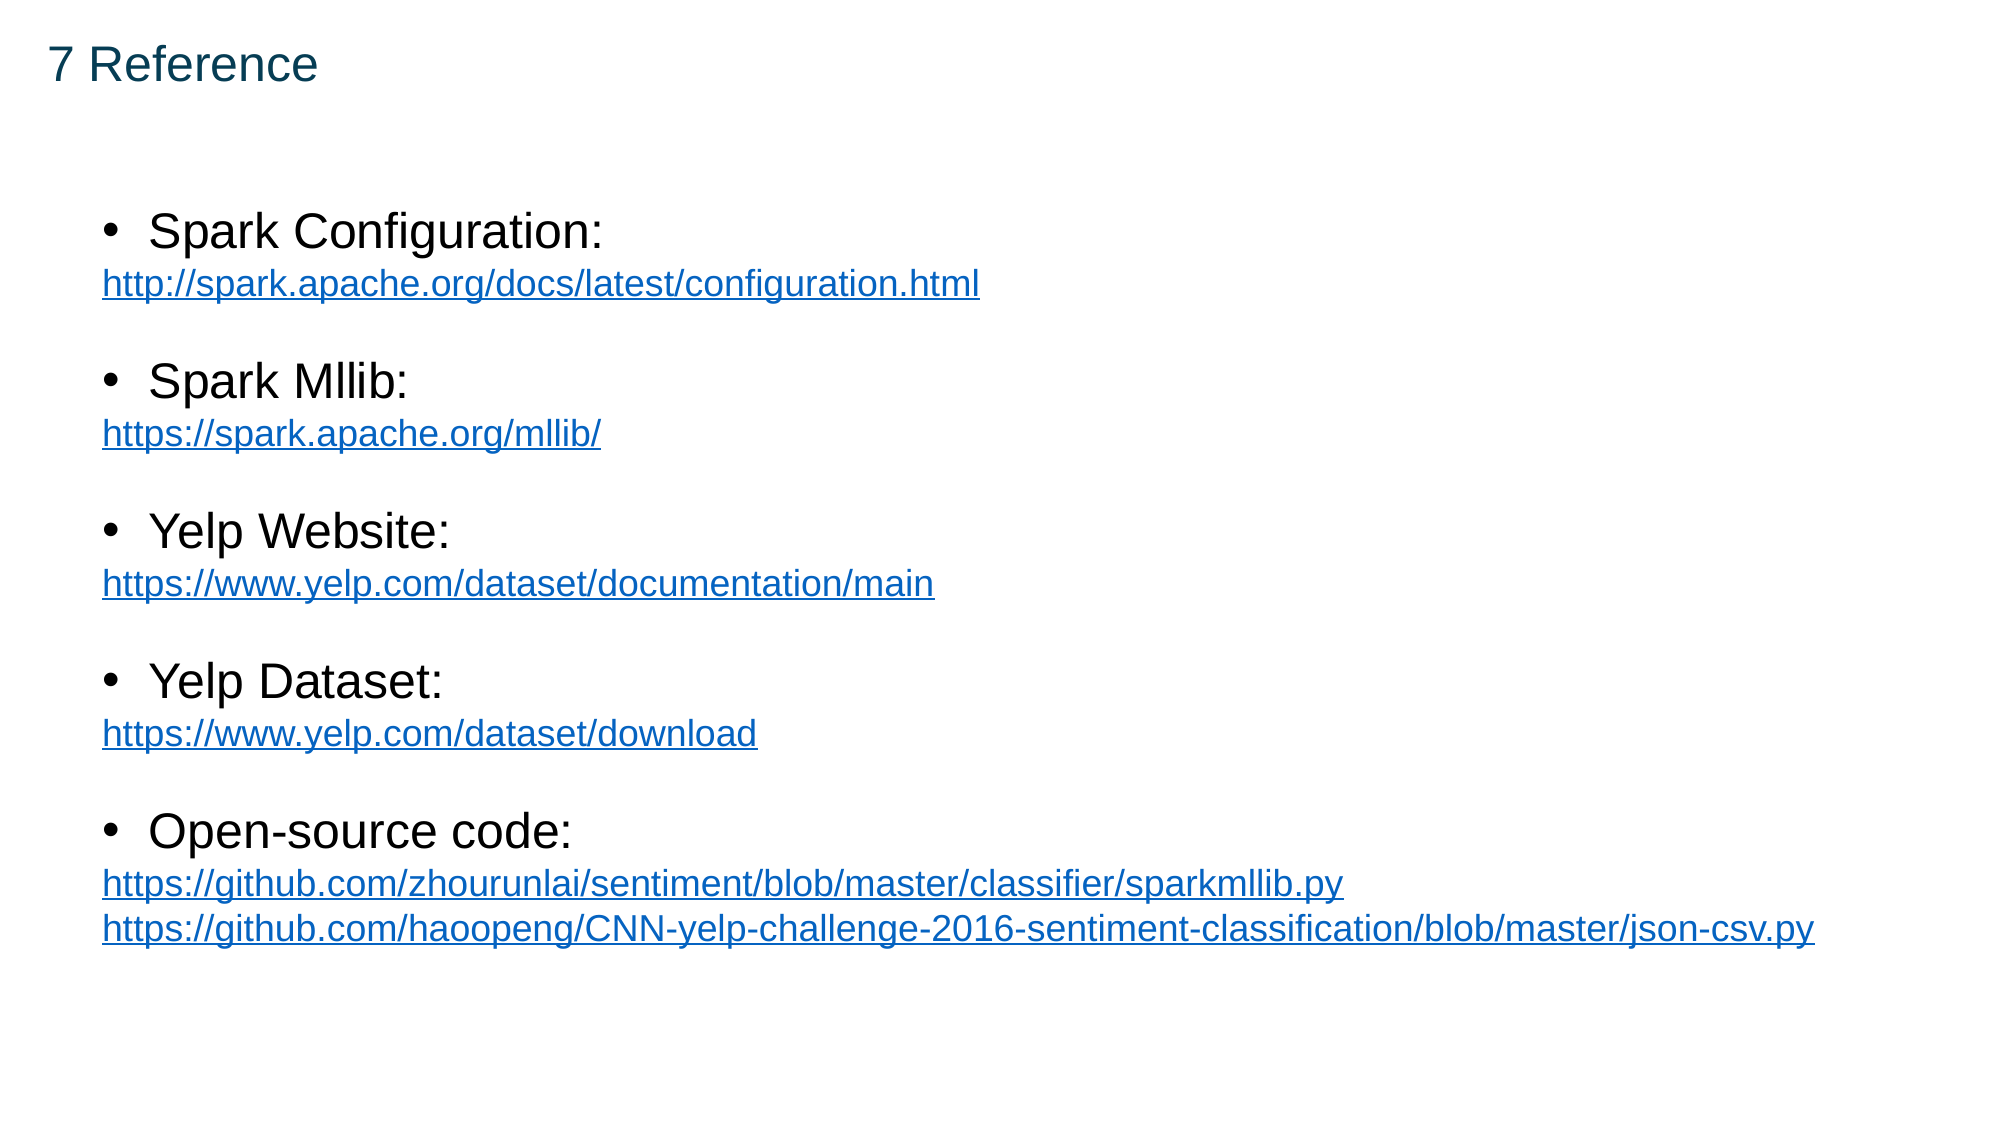

7 Reference

Spark Configuration:
http://spark.apache.org/docs/latest/configuration.html

Spark Mllib:
https://spark.apache.org/mllib/

Yelp Website:
https://www.yelp.com/dataset/documentation/main

Yelp Dataset:
https://www.yelp.com/dataset/download

Open-source code:
https://github.com/zhourunlai/sentiment/blob/master/classifier/sparkmllib.py
https://github.com/haoopeng/CNN-yelp-challenge-2016-sentiment-classification/blob/master/json-csv.py